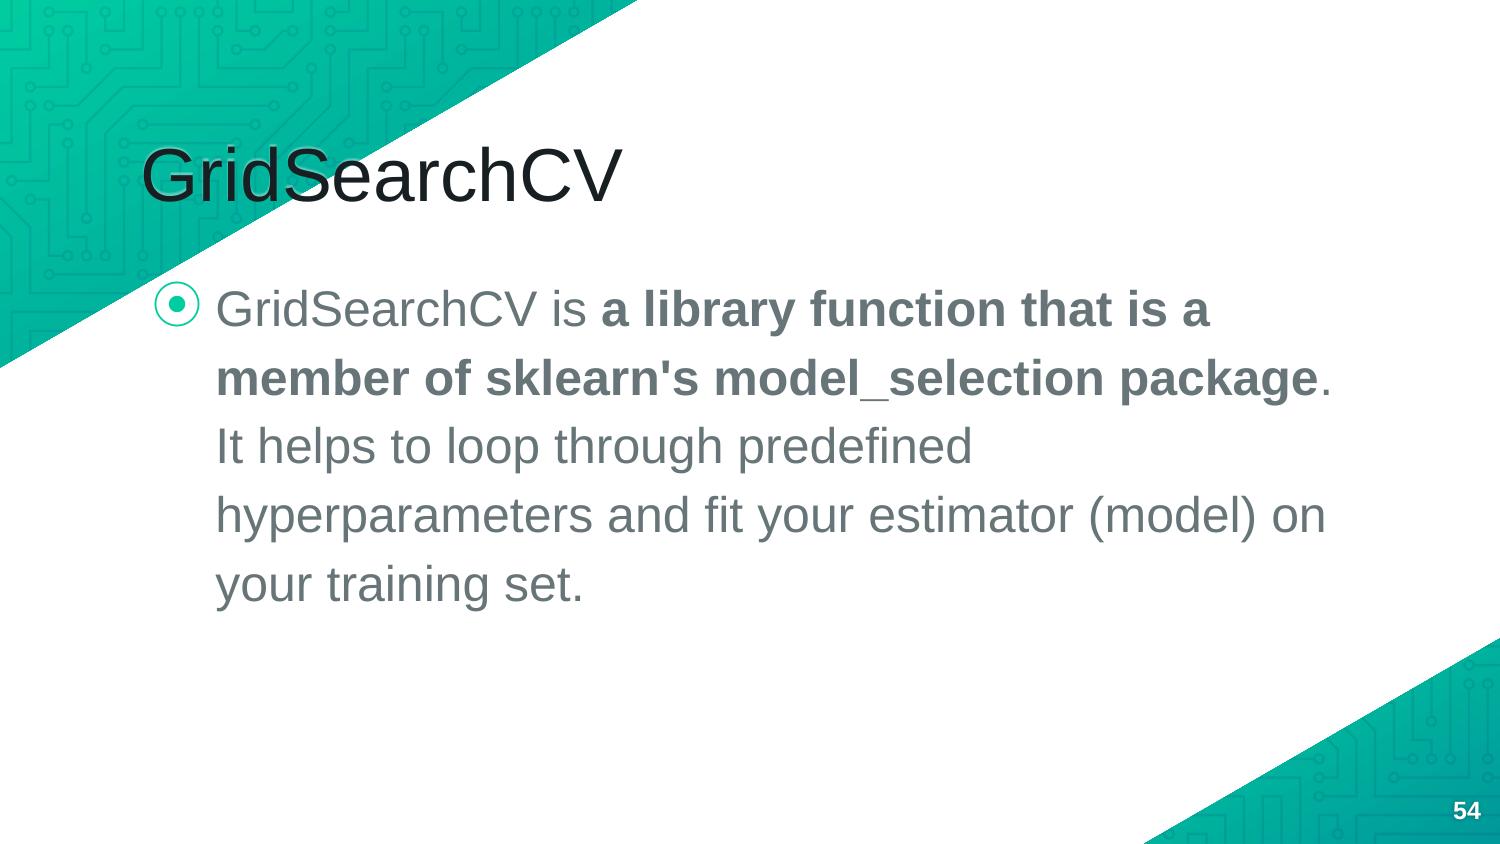

# GridSearchCV
GridSearchCV is a library function that is a member of sklearn's model_selection package. It helps to loop through predefined hyperparameters and fit your estimator (model) on your training set.
54